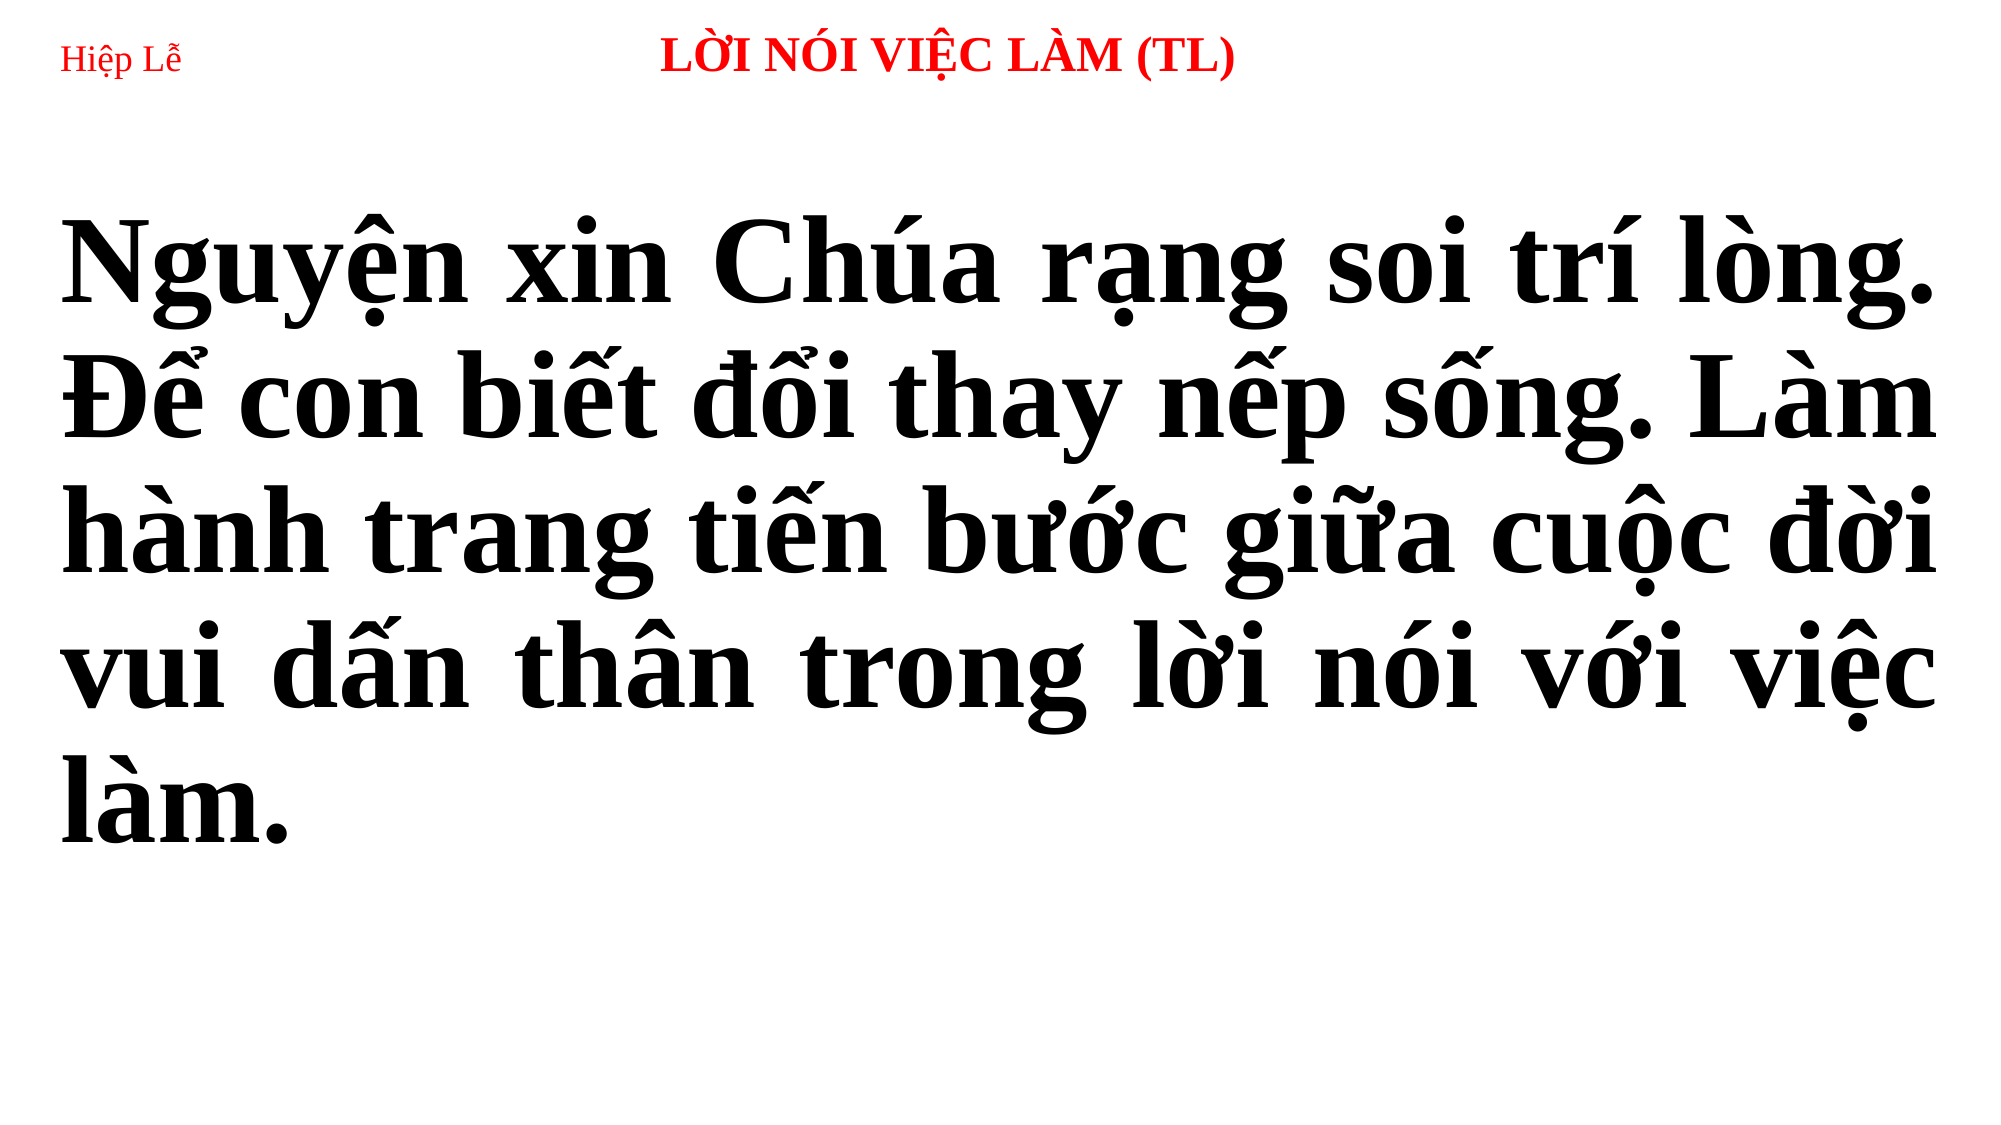

# Hiệp Lễ                                      	LỜI NÓI VIỆC LÀM (TL)
Nguyện xin Chúa rạng soi trí lòng. Để con biết đổi thay nếp sống. Làm hành trang tiến bước giữa cuộc đời vui dấn thân trong lời nói với việc làm.